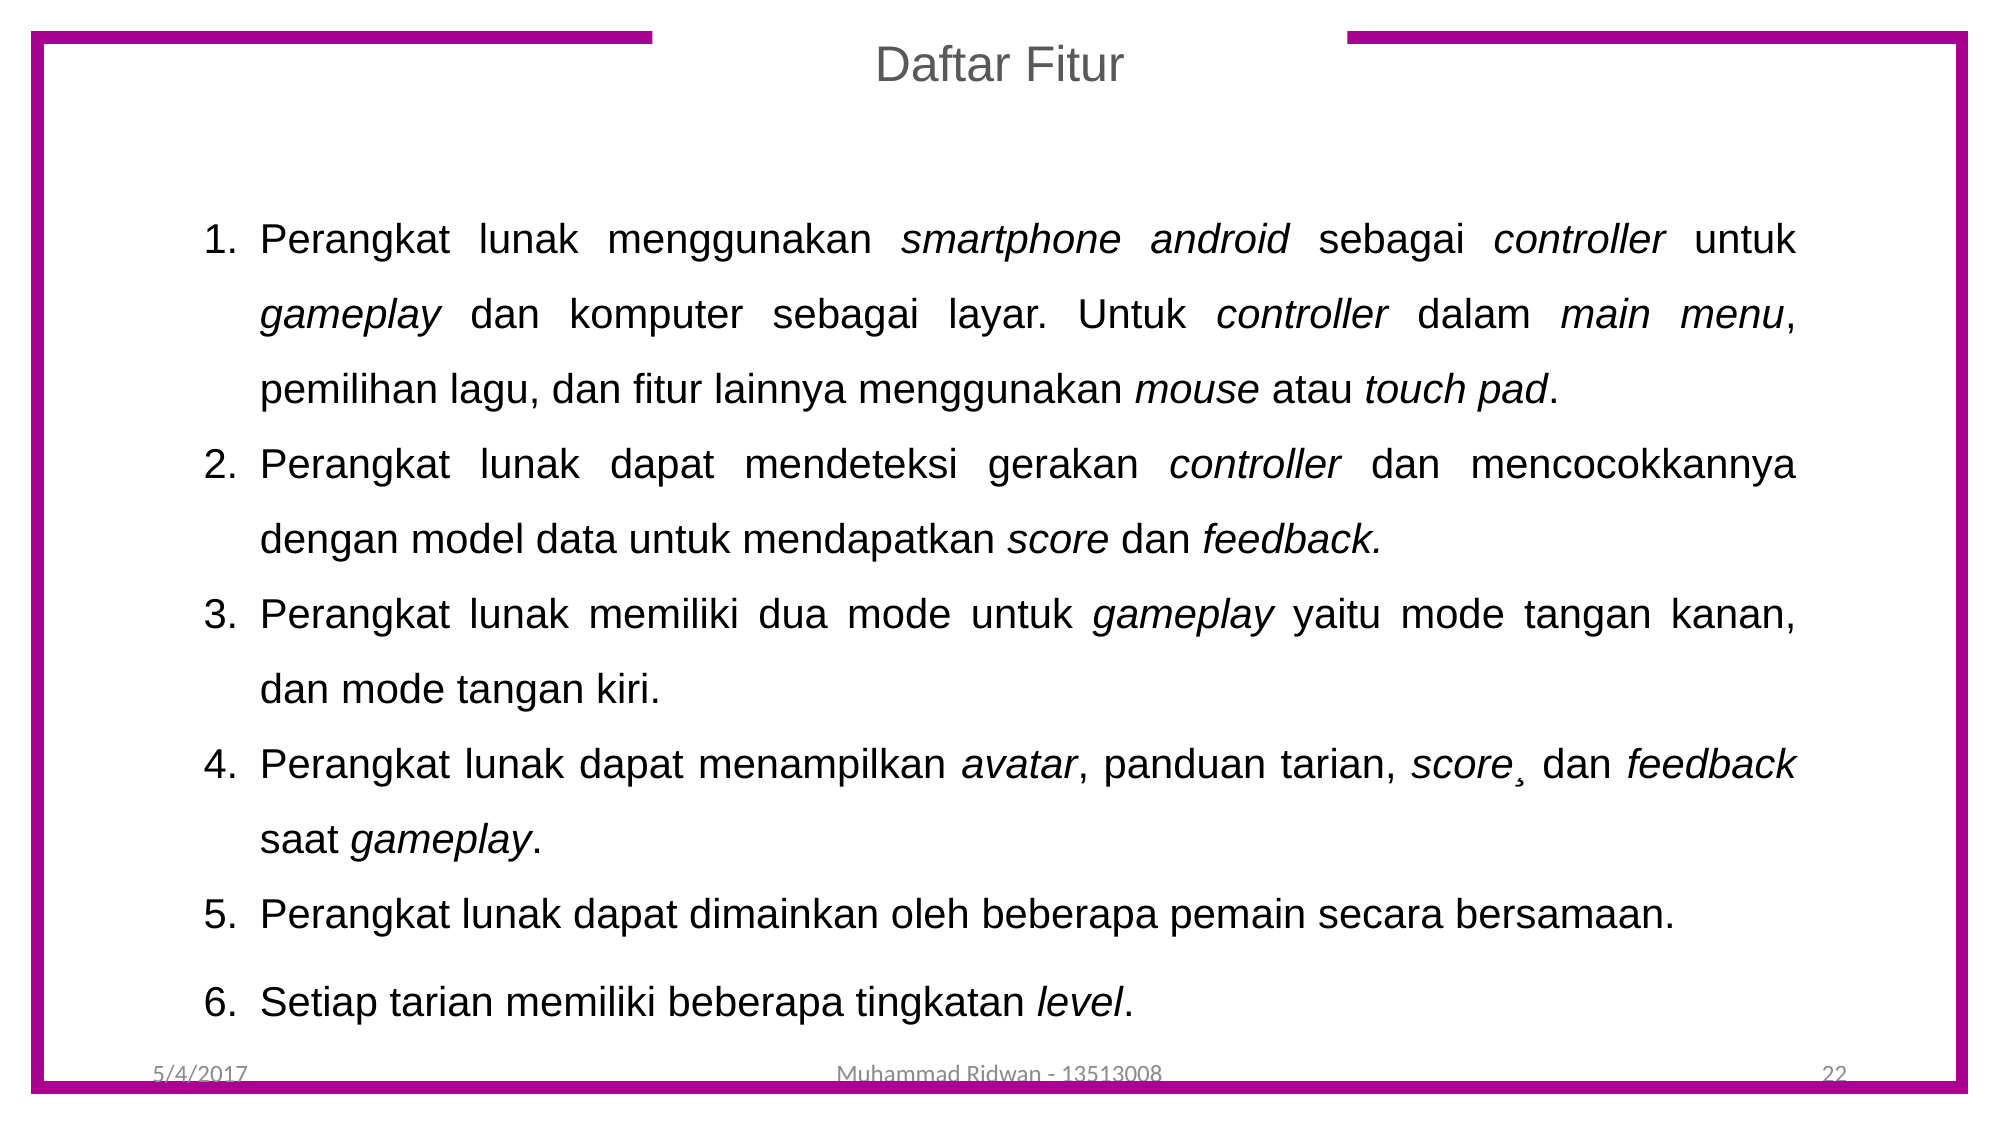

Daftar Fitur

Perangkat lunak menggunakan smartphone android sebagai controller untuk gameplay dan komputer sebagai layar. Untuk controller dalam main menu, pemilihan lagu, dan fitur lainnya menggunakan mouse atau touch pad.
Perangkat lunak dapat mendeteksi gerakan controller dan mencocokkannya dengan model data untuk mendapatkan score dan feedback.
Perangkat lunak memiliki dua mode untuk gameplay yaitu mode tangan kanan, dan mode tangan kiri.
Perangkat lunak dapat menampilkan avatar, panduan tarian, score¸ dan feedback saat gameplay.
Perangkat lunak dapat dimainkan oleh beberapa pemain secara bersamaan.
Setiap tarian memiliki beberapa tingkatan level.
5/4/2017
Muhammad Ridwan - 13513008
22